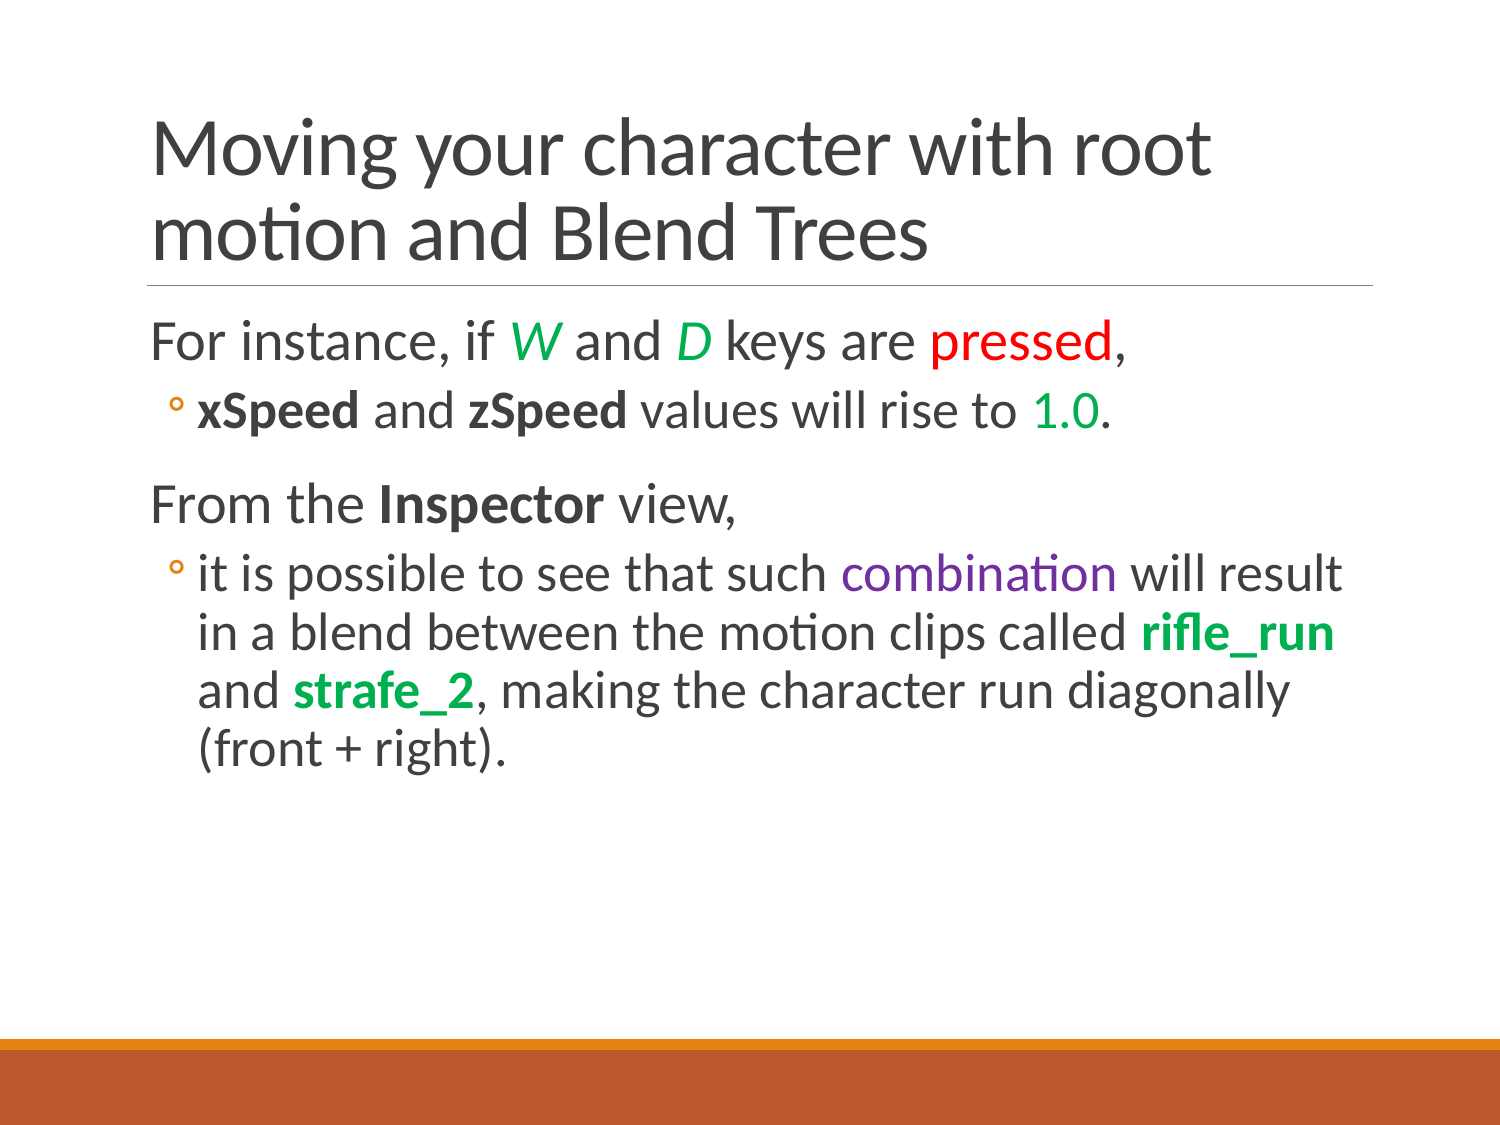

# Moving your character with root motion and Blend Trees
For instance, if W and D keys are pressed,
xSpeed and zSpeed values will rise to 1.0.
From the Inspector view,
it is possible to see that such combination will result in a blend between the motion clips called rifle_run and strafe_2, making the character run diagonally (front + right).